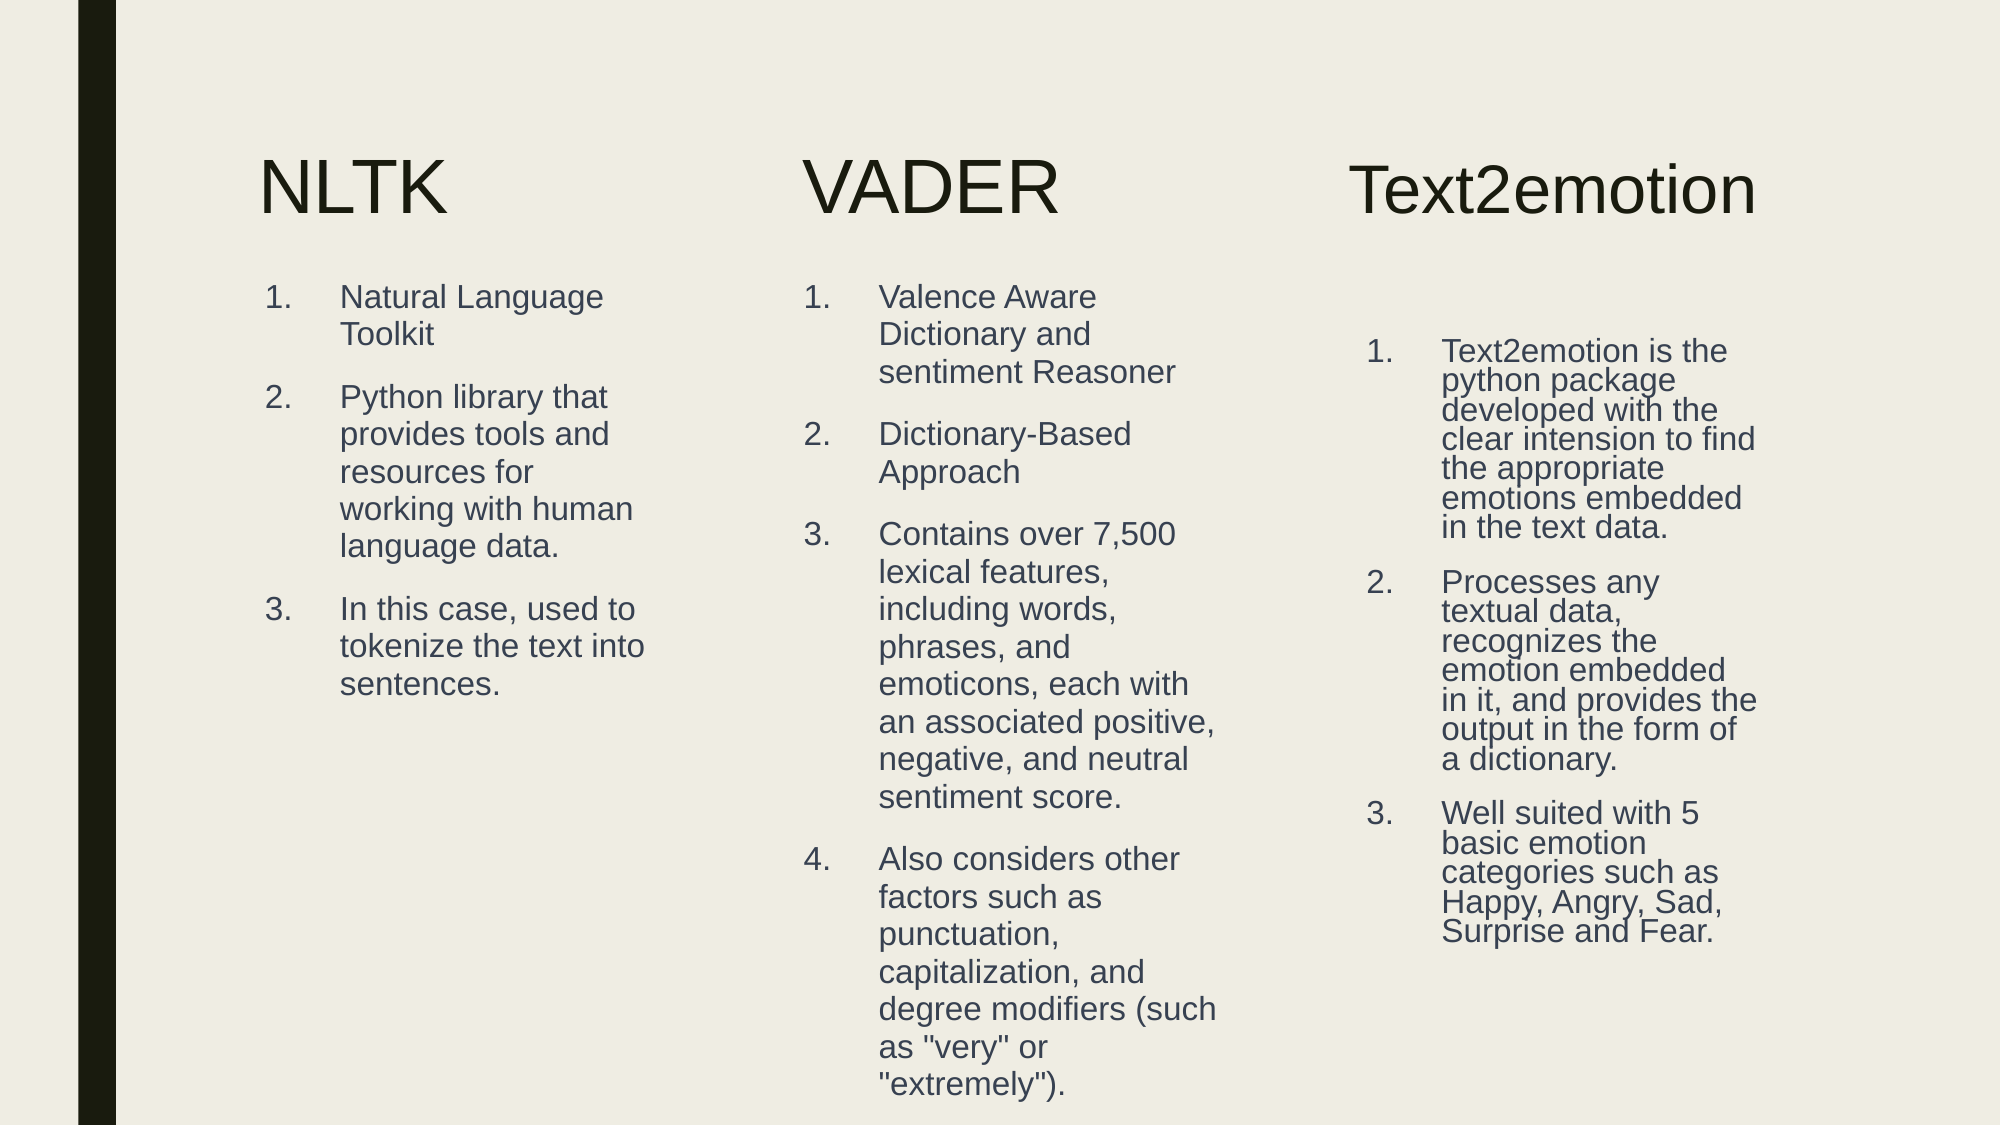

Text2emotion
VADER
# NLTK

Text2emotion is the python package developed with the clear intension to find the appropriate emotions embedded in the text data.
Processes any textual data, recognizes the emotion embedded in it, and provides the output in the form of a dictionary.
Well suited with 5 basic emotion categories such as Happy, Angry, Sad, Surprise and Fear.

Natural Language Toolkit
Python library that provides tools and resources for working with human language data.
In this case, used to tokenize the text into sentences.

Valence Aware Dictionary and sentiment Reasoner
Dictionary-Based Approach
Contains over 7,500 lexical features, including words, phrases, and emoticons, each with an associated positive, negative, and neutral sentiment score.
Also considers other factors such as punctuation, capitalization, and degree modifiers (such as "very" or "extremely").